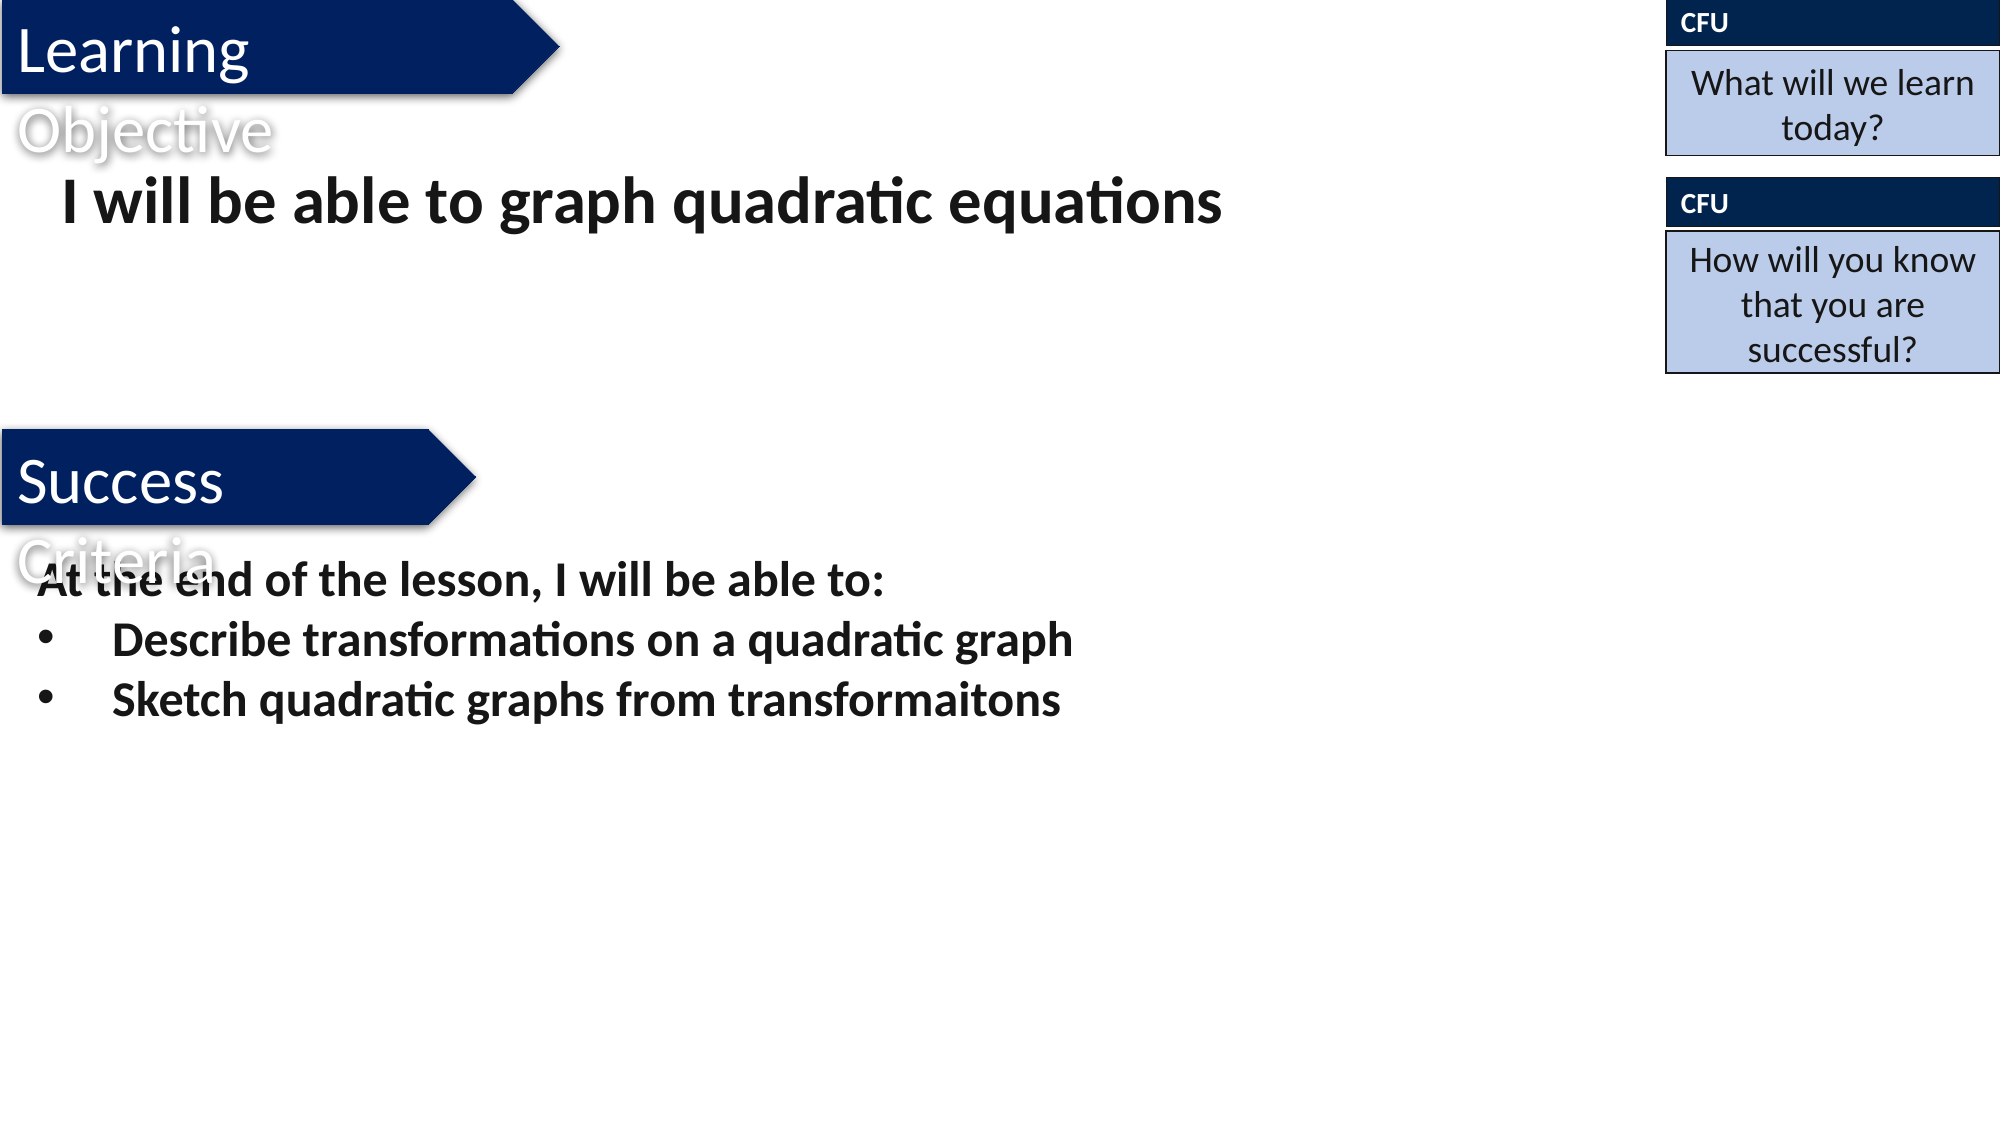

CFU
What will we learn today?
Learning Objective
I will be able to graph quadratic equations
CFU
How will you know that you are successful?
Success Criteria
At the end of the lesson, I will be able to:
Describe transformations on a quadratic graph
Sketch quadratic graphs from transformaitons